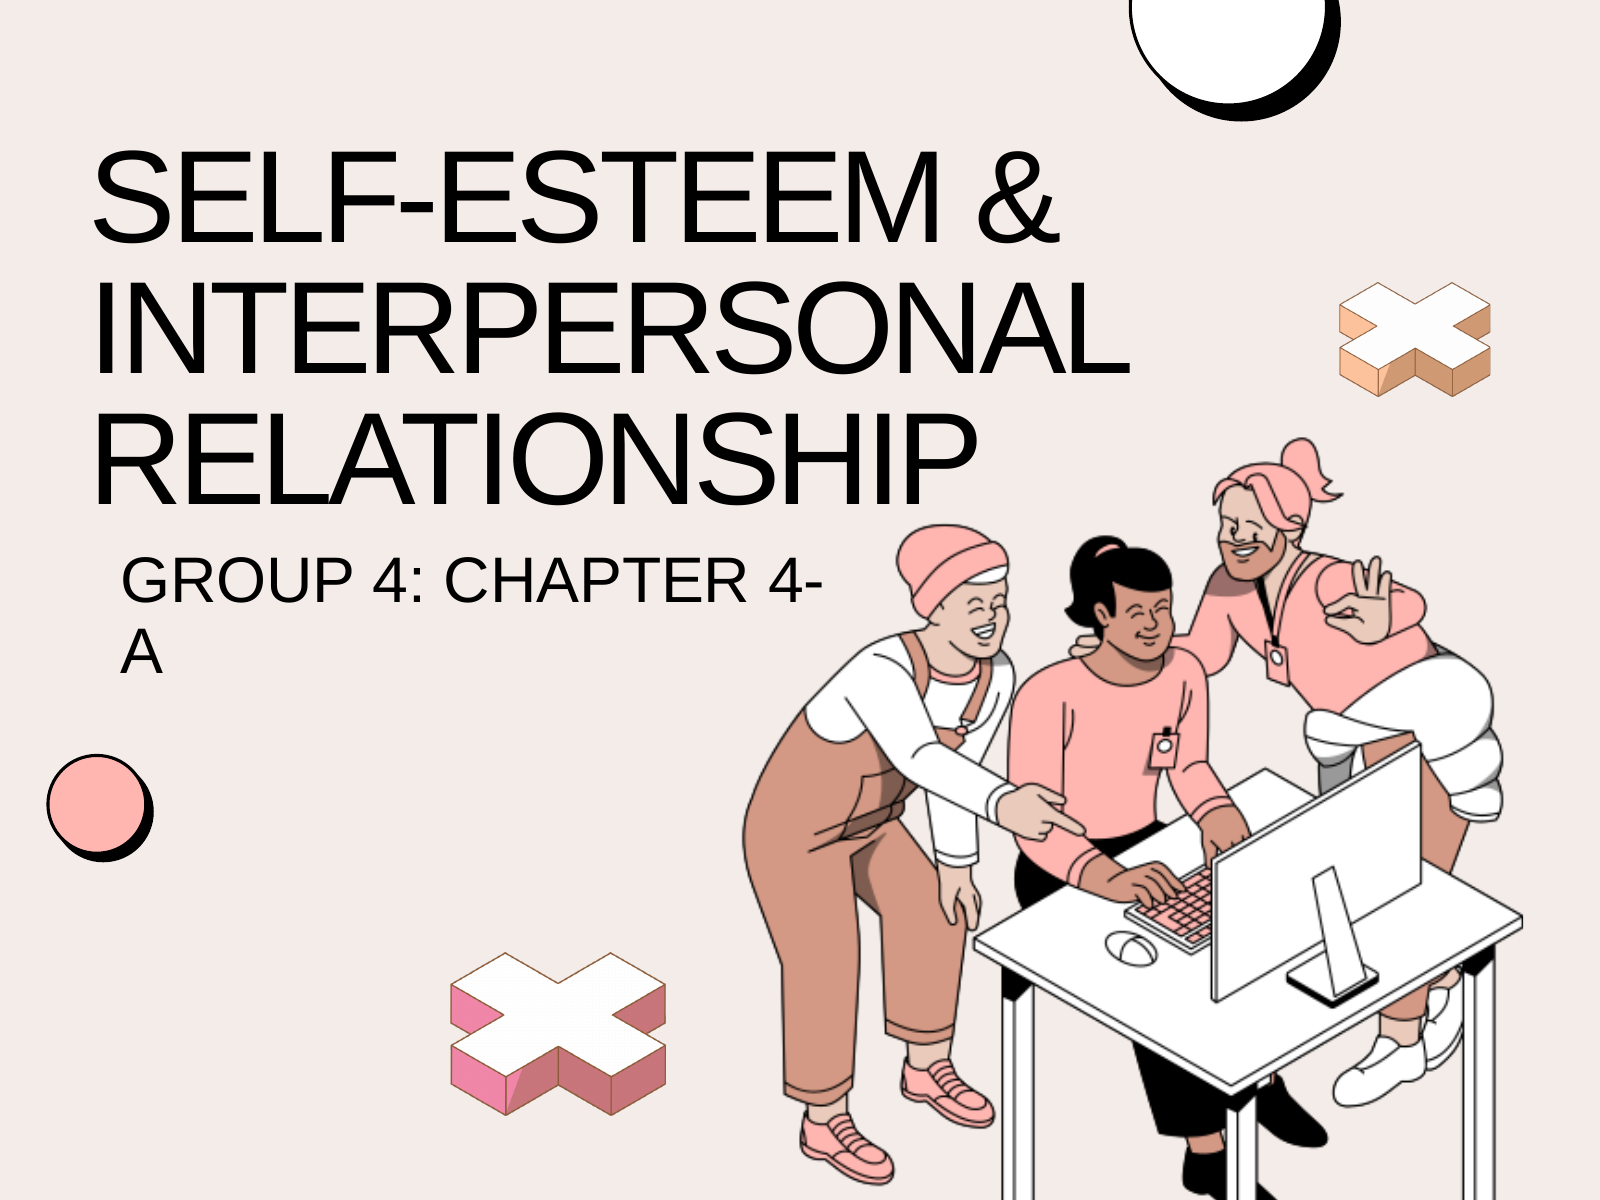

SELF-ESTEEM & INTERPERSONAL RELATIONSHIP

GROUP 4: CHAPTER 4-A